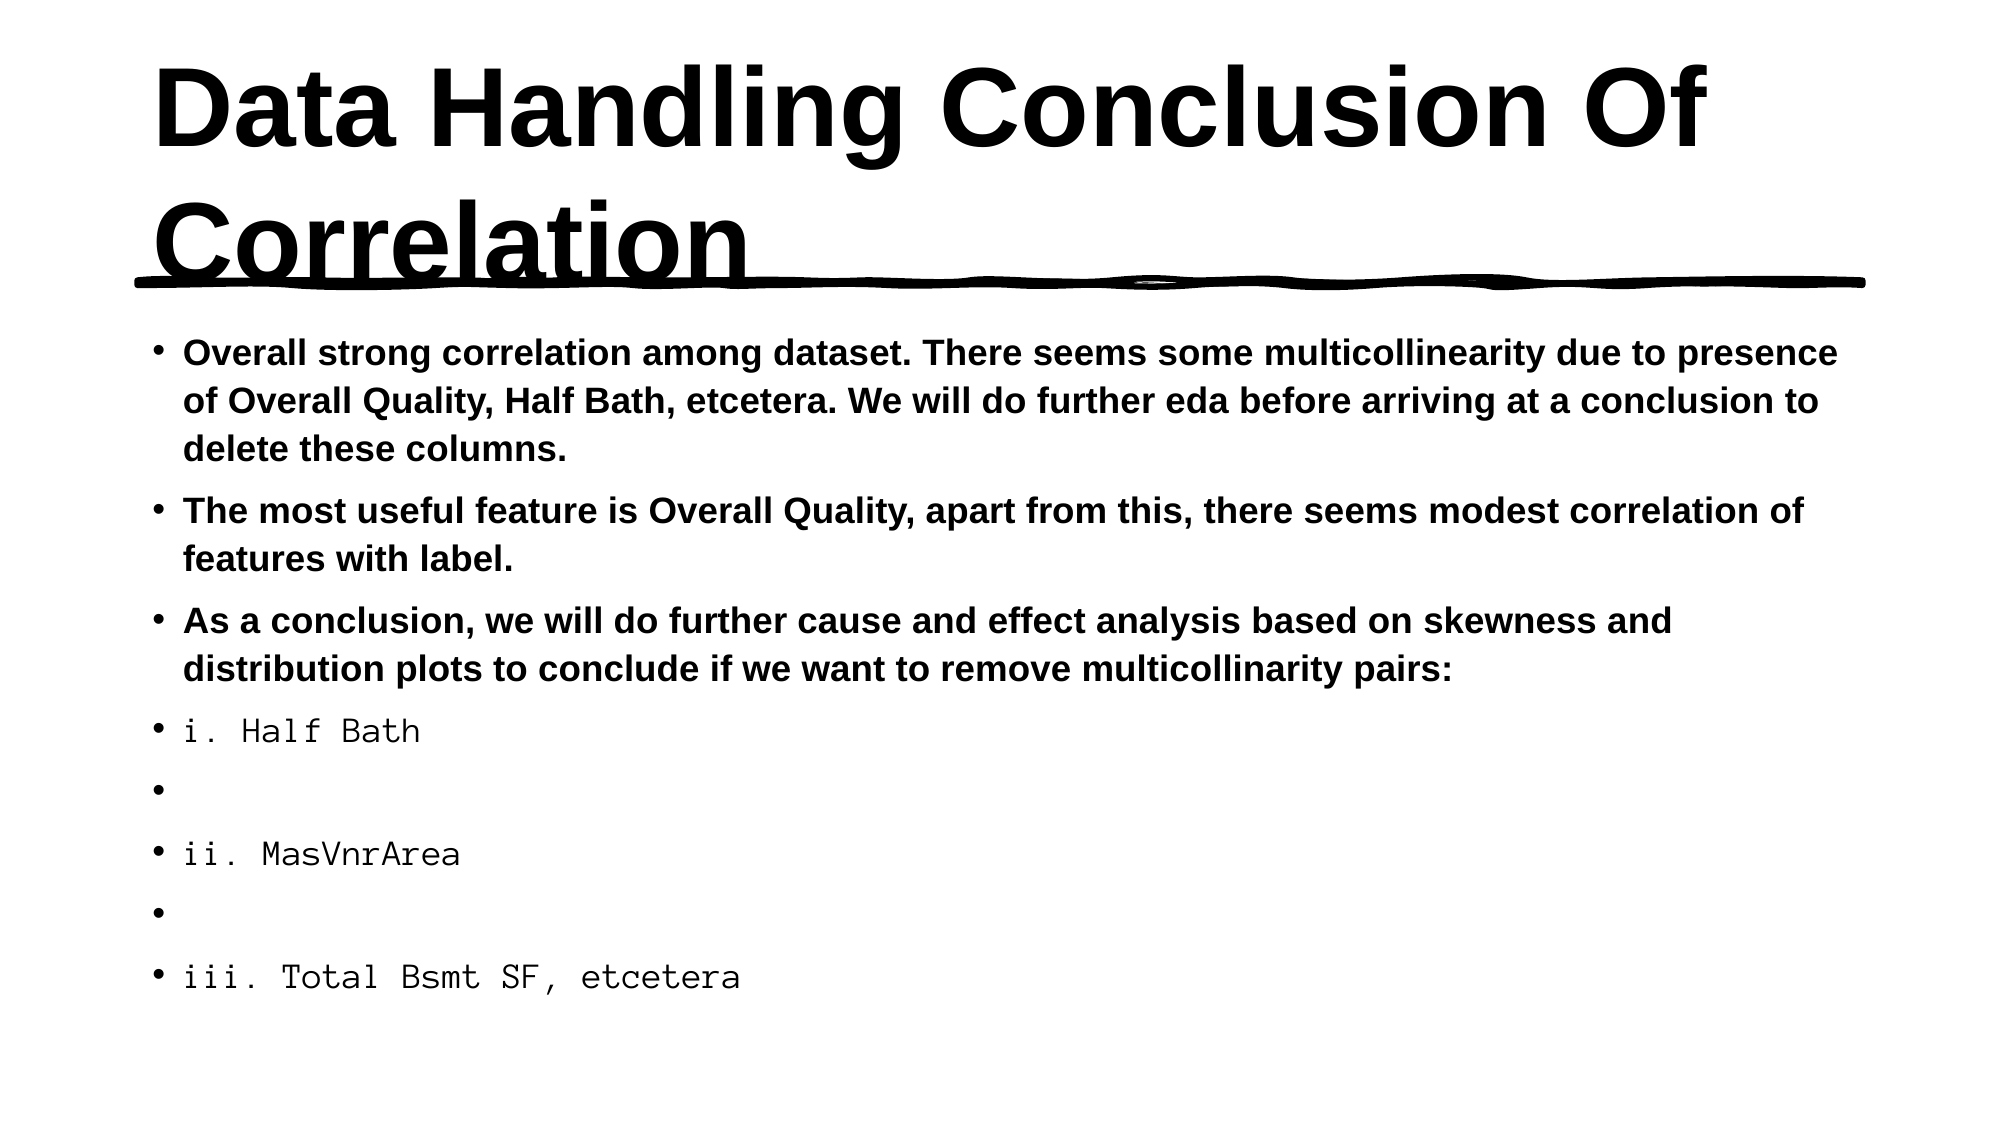

# Data Handling Conclusion Of Correlation
Overall strong correlation among dataset. There seems some multicollinearity due to presence of Overall Quality, Half Bath, etcetera. We will do further eda before arriving at a conclusion to delete these columns.
The most useful feature is Overall Quality, apart from this, there seems modest correlation of features with label.
As a conclusion, we will do further cause and effect analysis based on skewness and distribution plots to conclude if we want to remove multicollinarity pairs:
i. Half Bath

ii. MasVnrArea

iii. Total Bsmt SF, etcetera